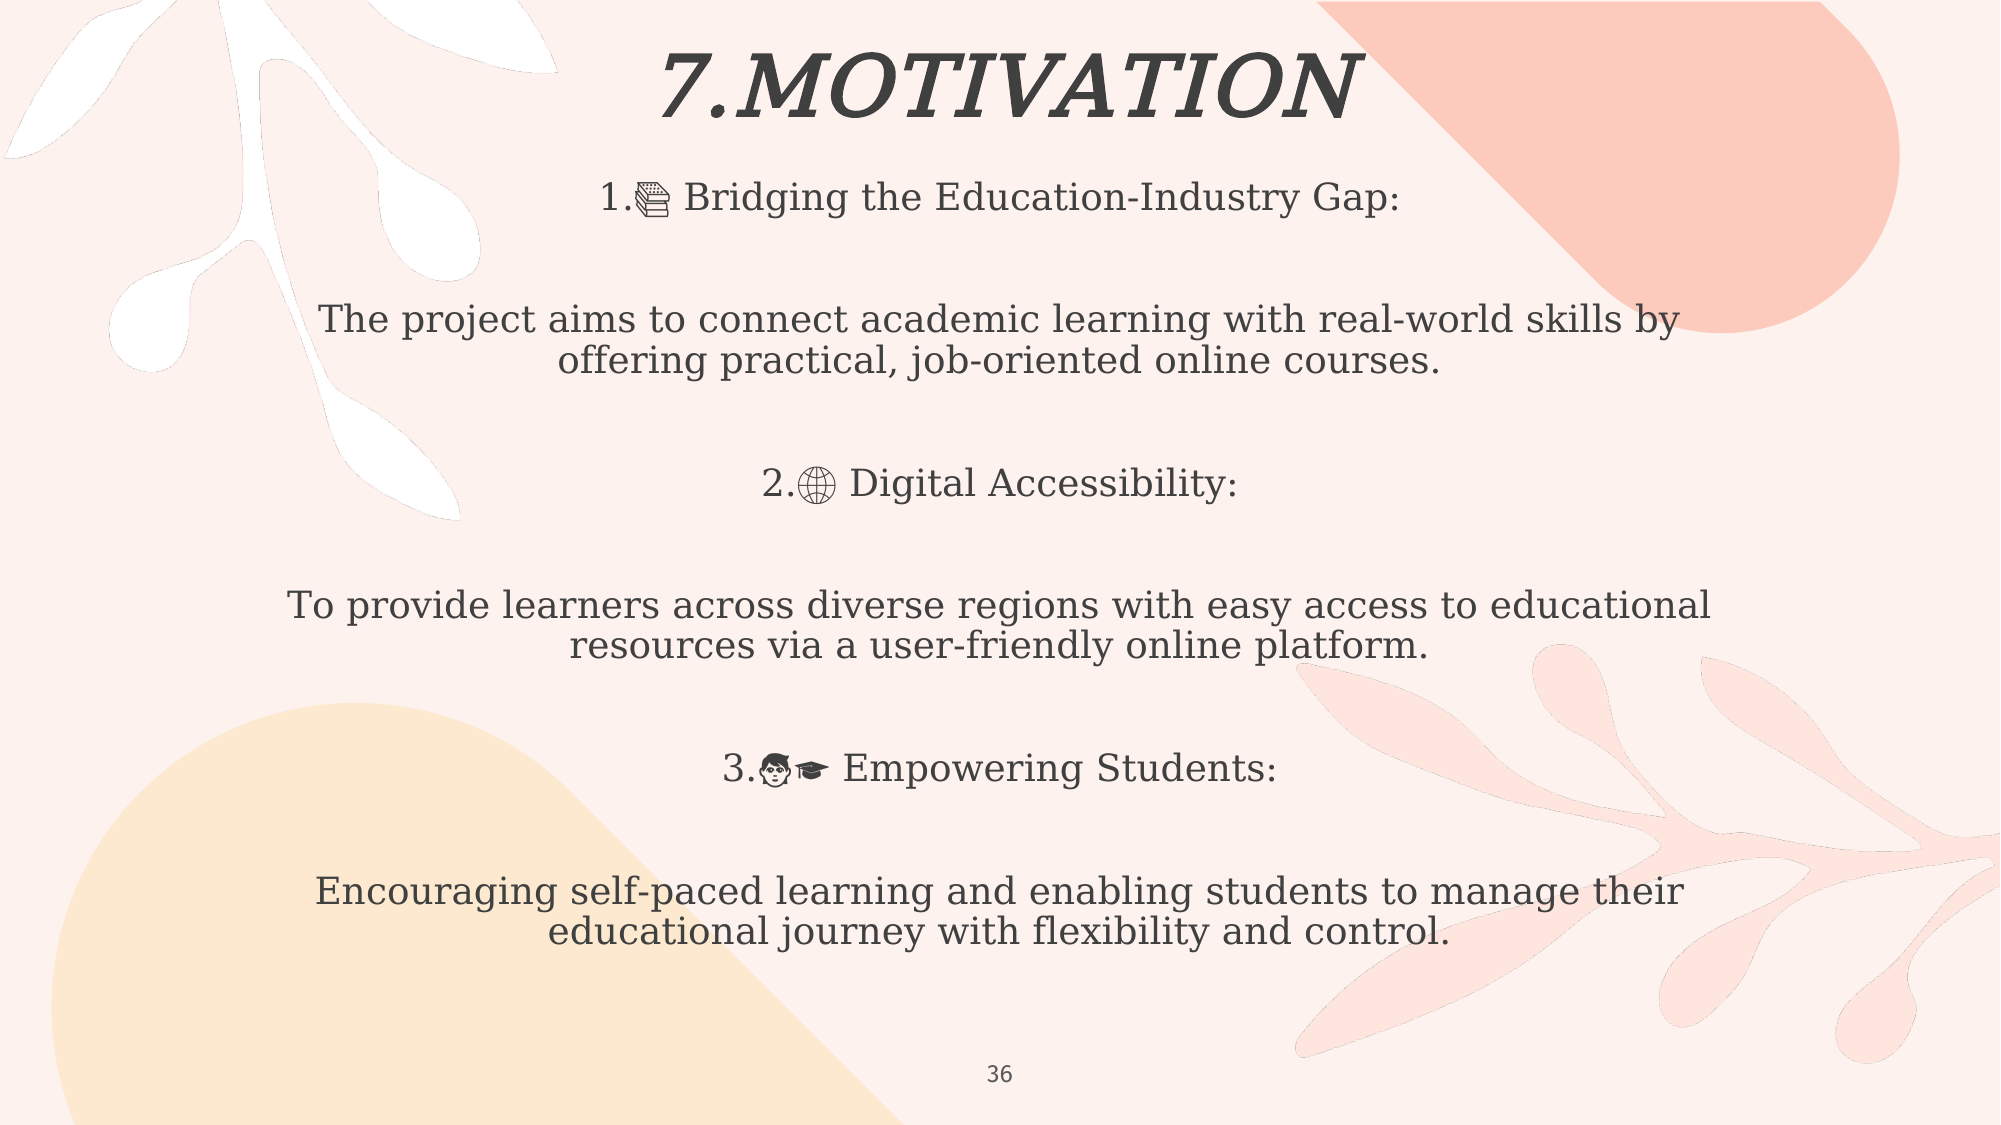

# 7.Motivation
1.📚 Bridging the Education-Industry Gap:

The project aims to connect academic learning with real-world skills by offering practical, job-oriented online courses.

2.🌐 Digital Accessibility:

To provide learners across diverse regions with easy access to educational resources via a user-friendly online platform.

3.🧑‍🎓 Empowering Students:

Encouraging self-paced learning and enabling students to manage their educational journey with flexibility and control.

36